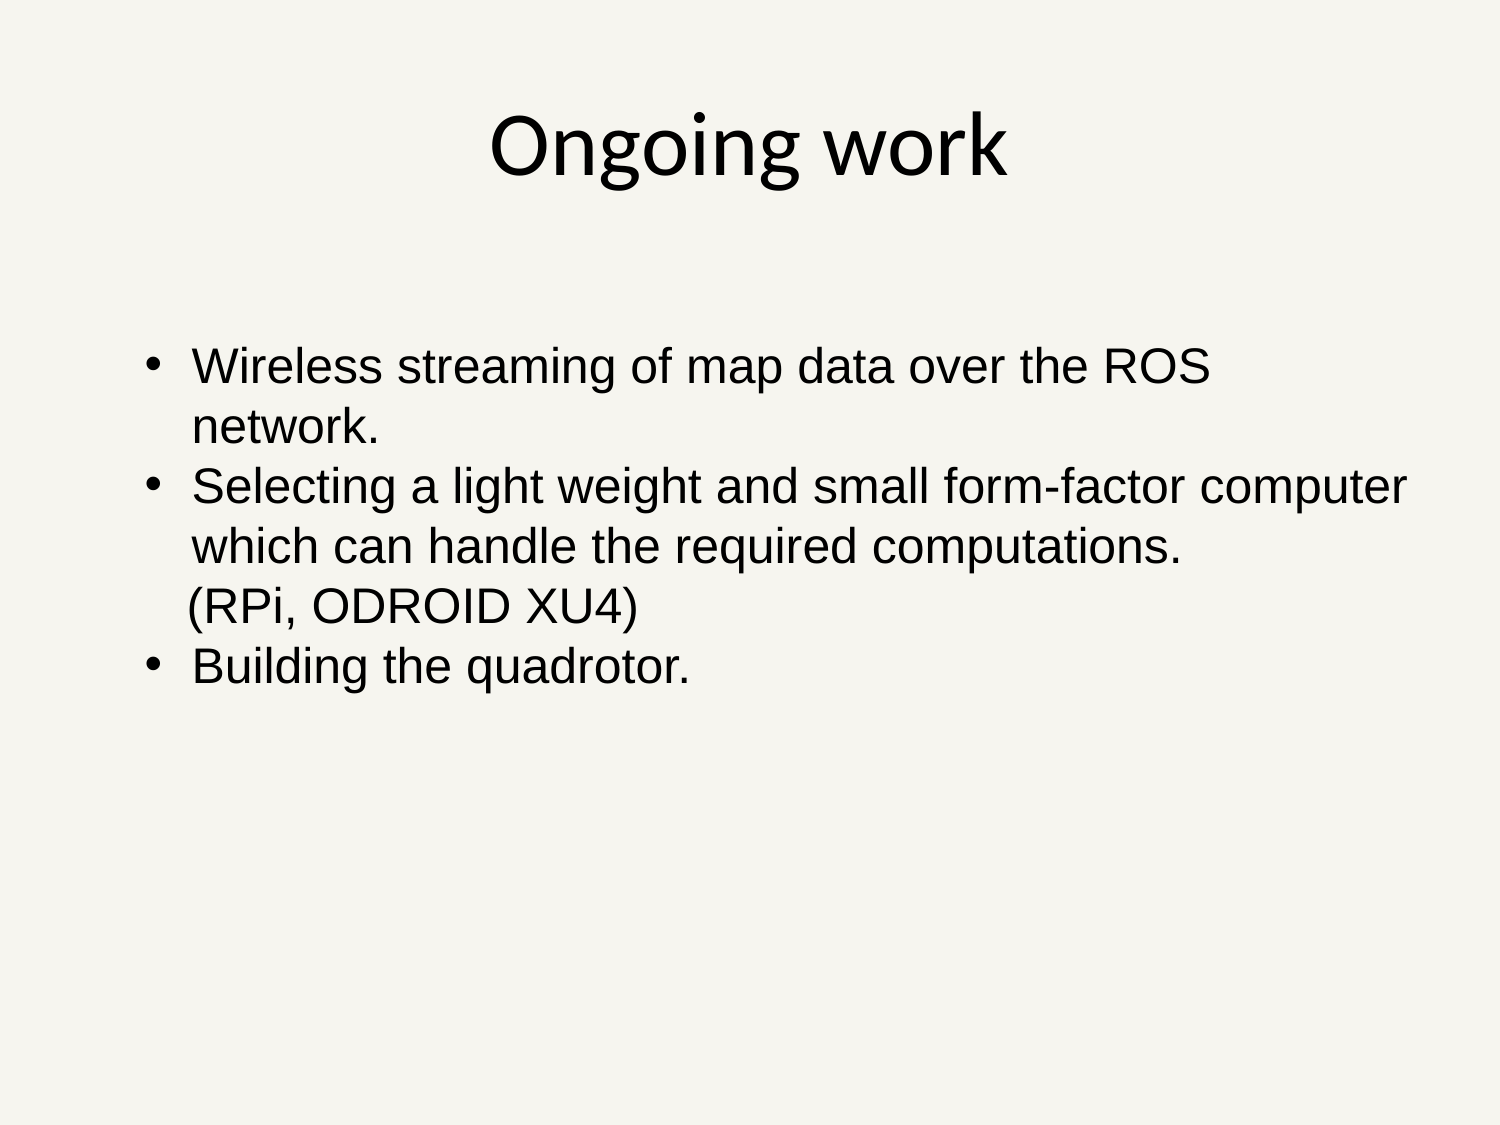

Ongoing work
Wireless streaming of map data over the ROS network.
Selecting a light weight and small form-factor computer which can handle the required computations.
   (RPi, ODROID XU4)
Building the quadrotor.